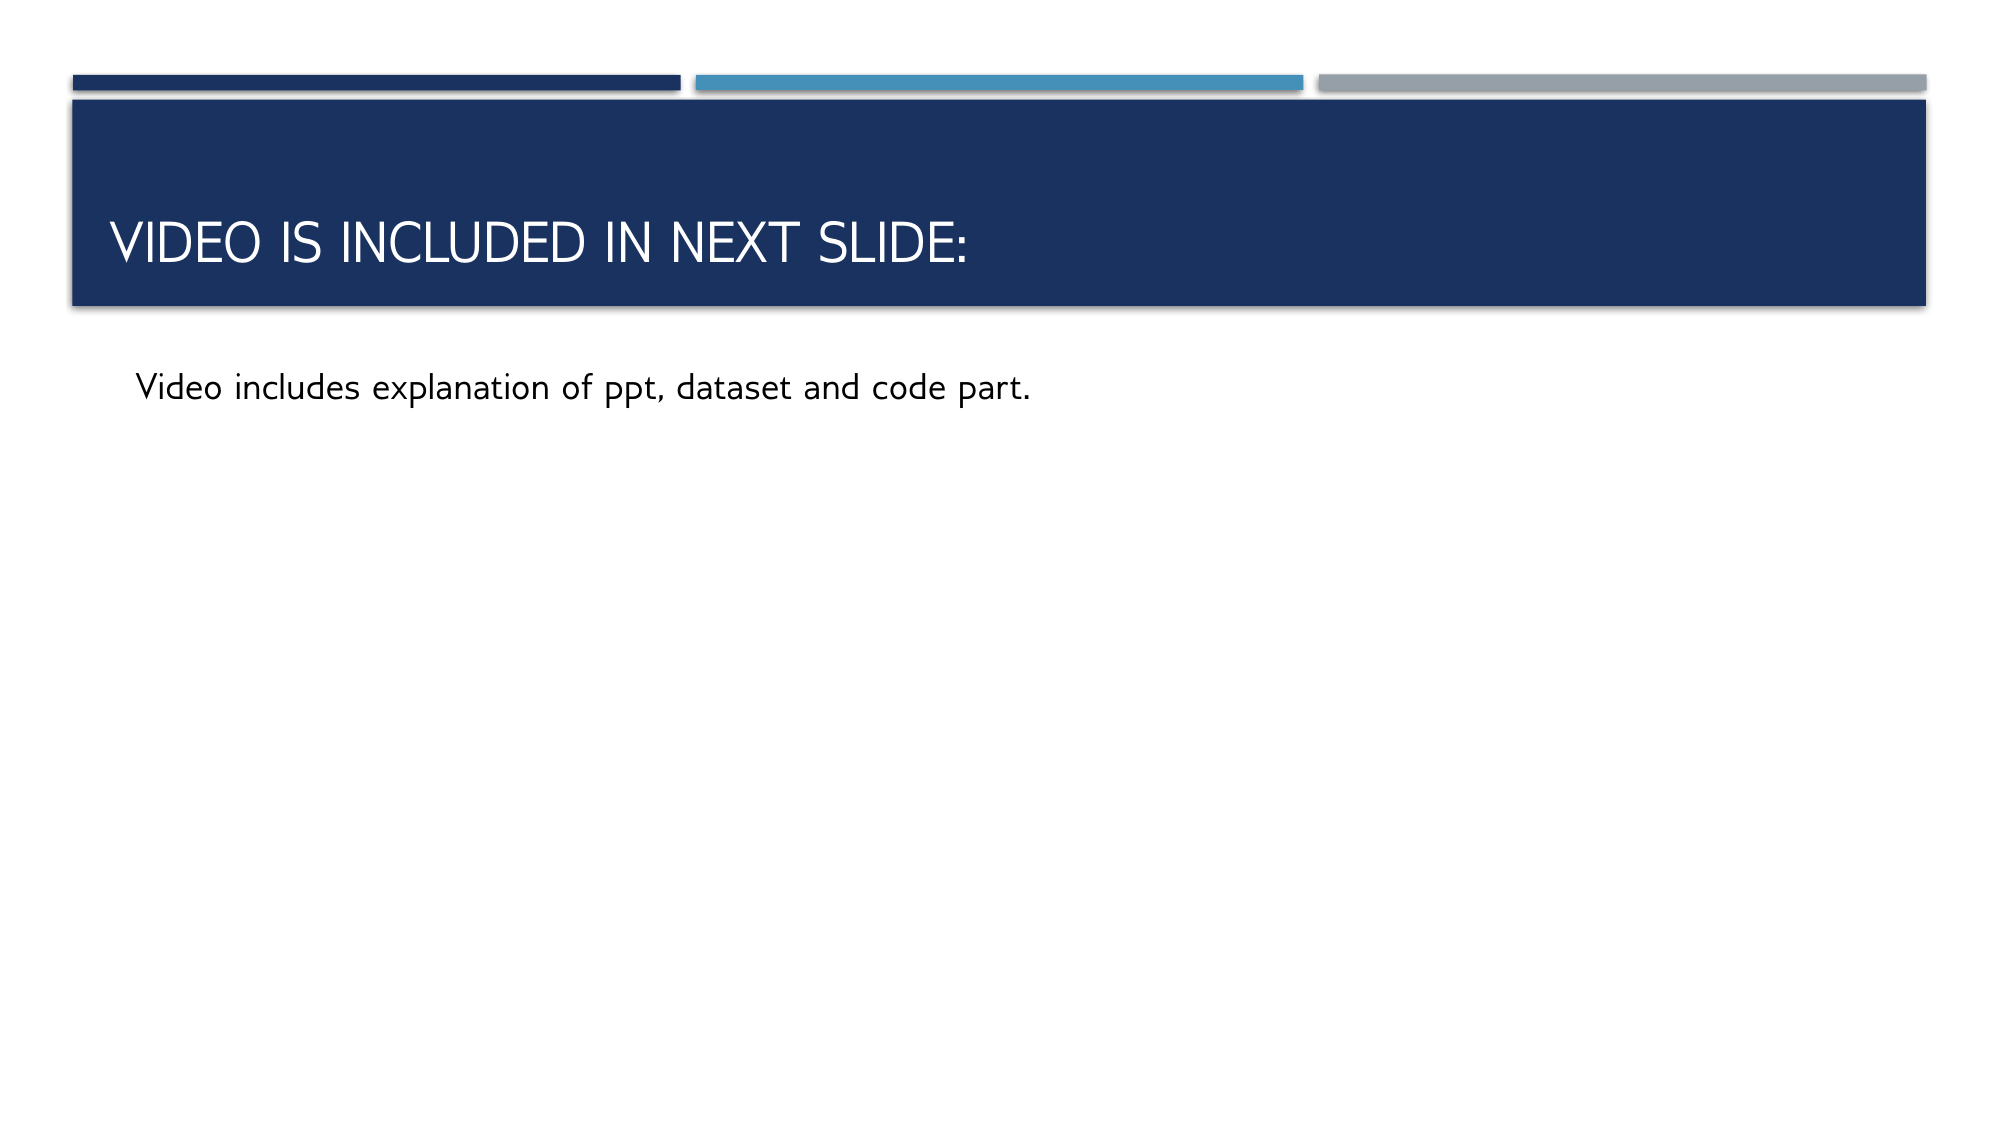

# Video is included in next slide:
Video includes explanation of ppt, dataset and code part.